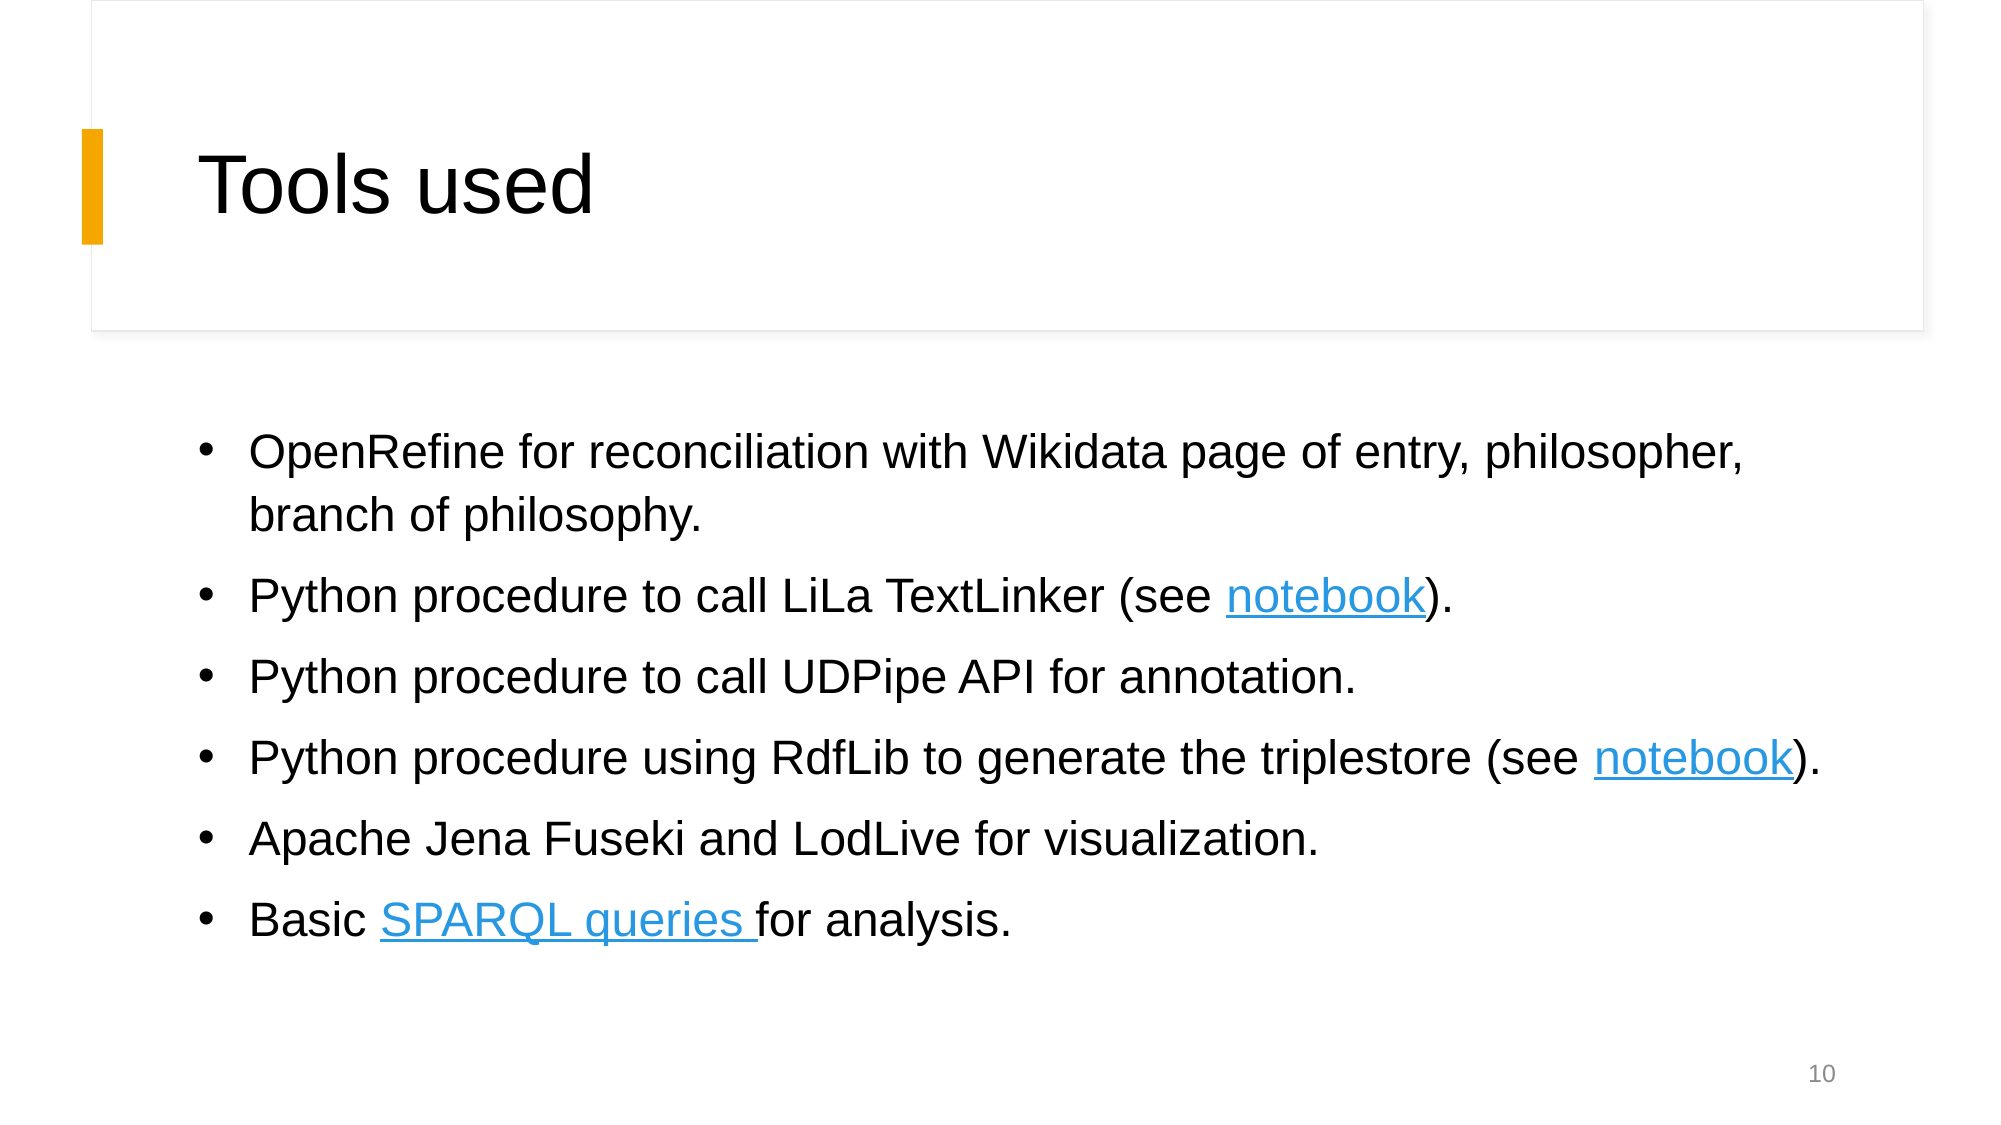

# Tools used
OpenRefine for reconciliation with Wikidata page of entry, philosopher, branch of philosophy.
Python procedure to call LiLa TextLinker (see notebook).
Python procedure to call UDPipe API for annotation.
Python procedure using RdfLib to generate the triplestore (see notebook).
Apache Jena Fuseki and LodLive for visualization.
Basic SPARQL queries for analysis.

10